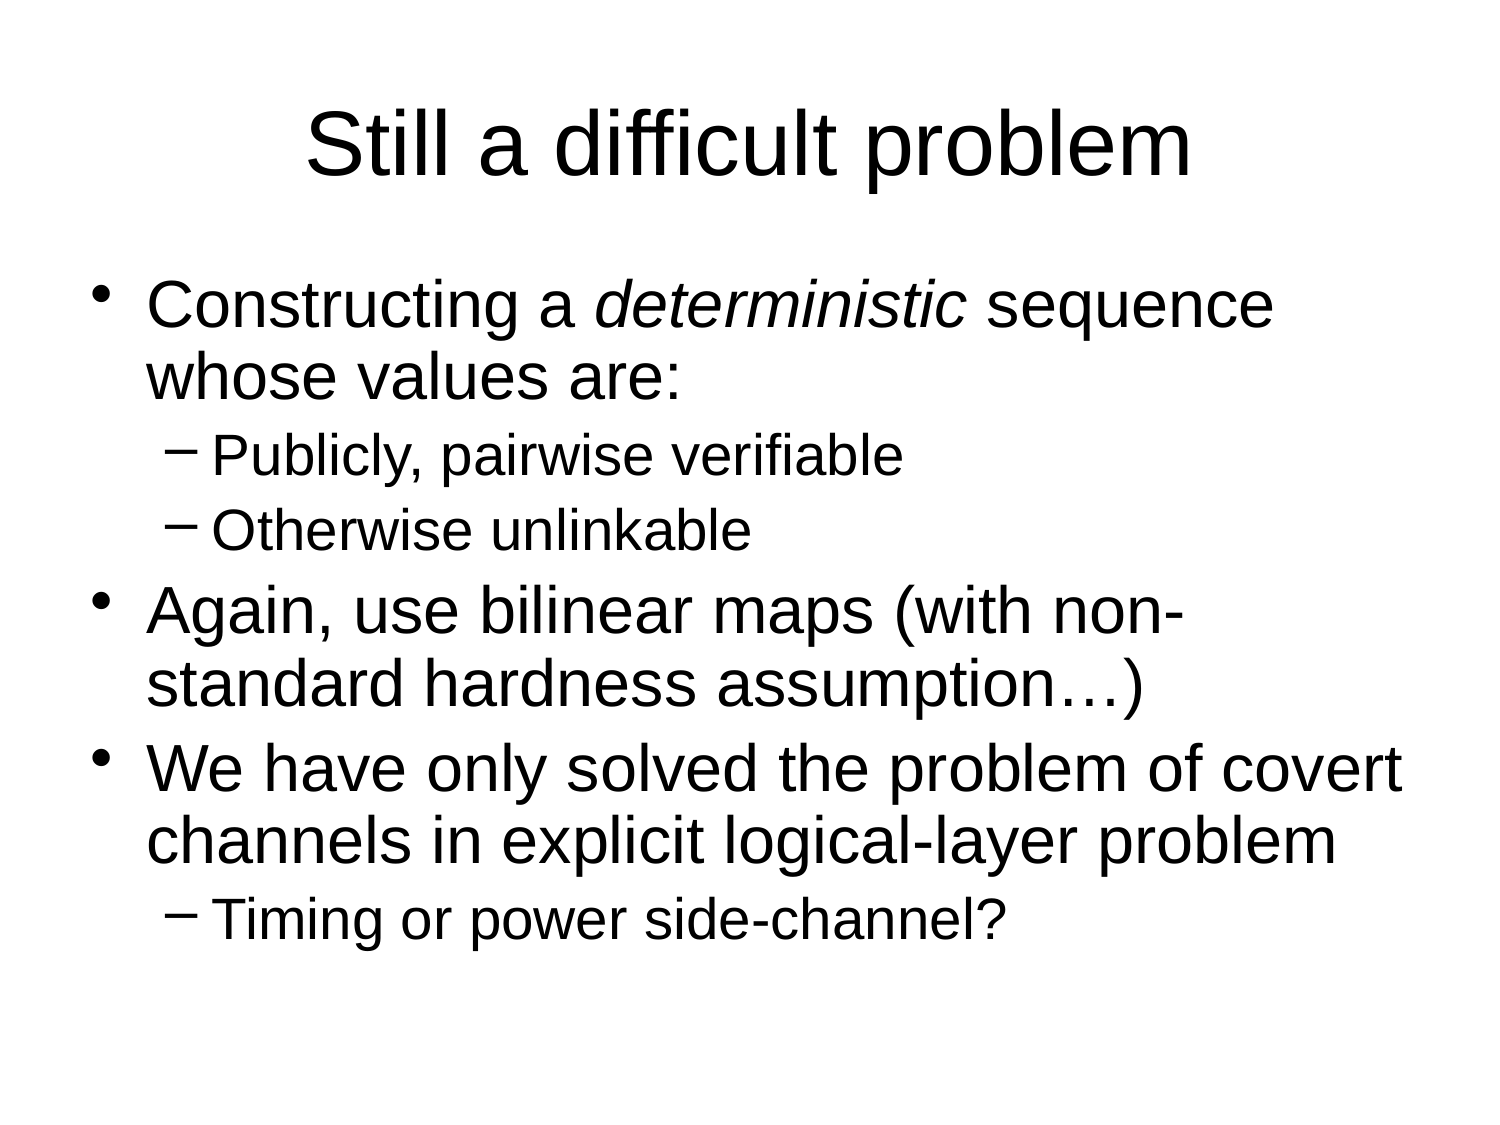

# Still a difficult problem
Constructing a deterministic sequence whose values are:
Publicly, pairwise verifiable
Otherwise unlinkable
Again, use bilinear maps (with non-standard hardness assumption…)
We have only solved the problem of covert channels in explicit logical-layer problem
Timing or power side-channel?